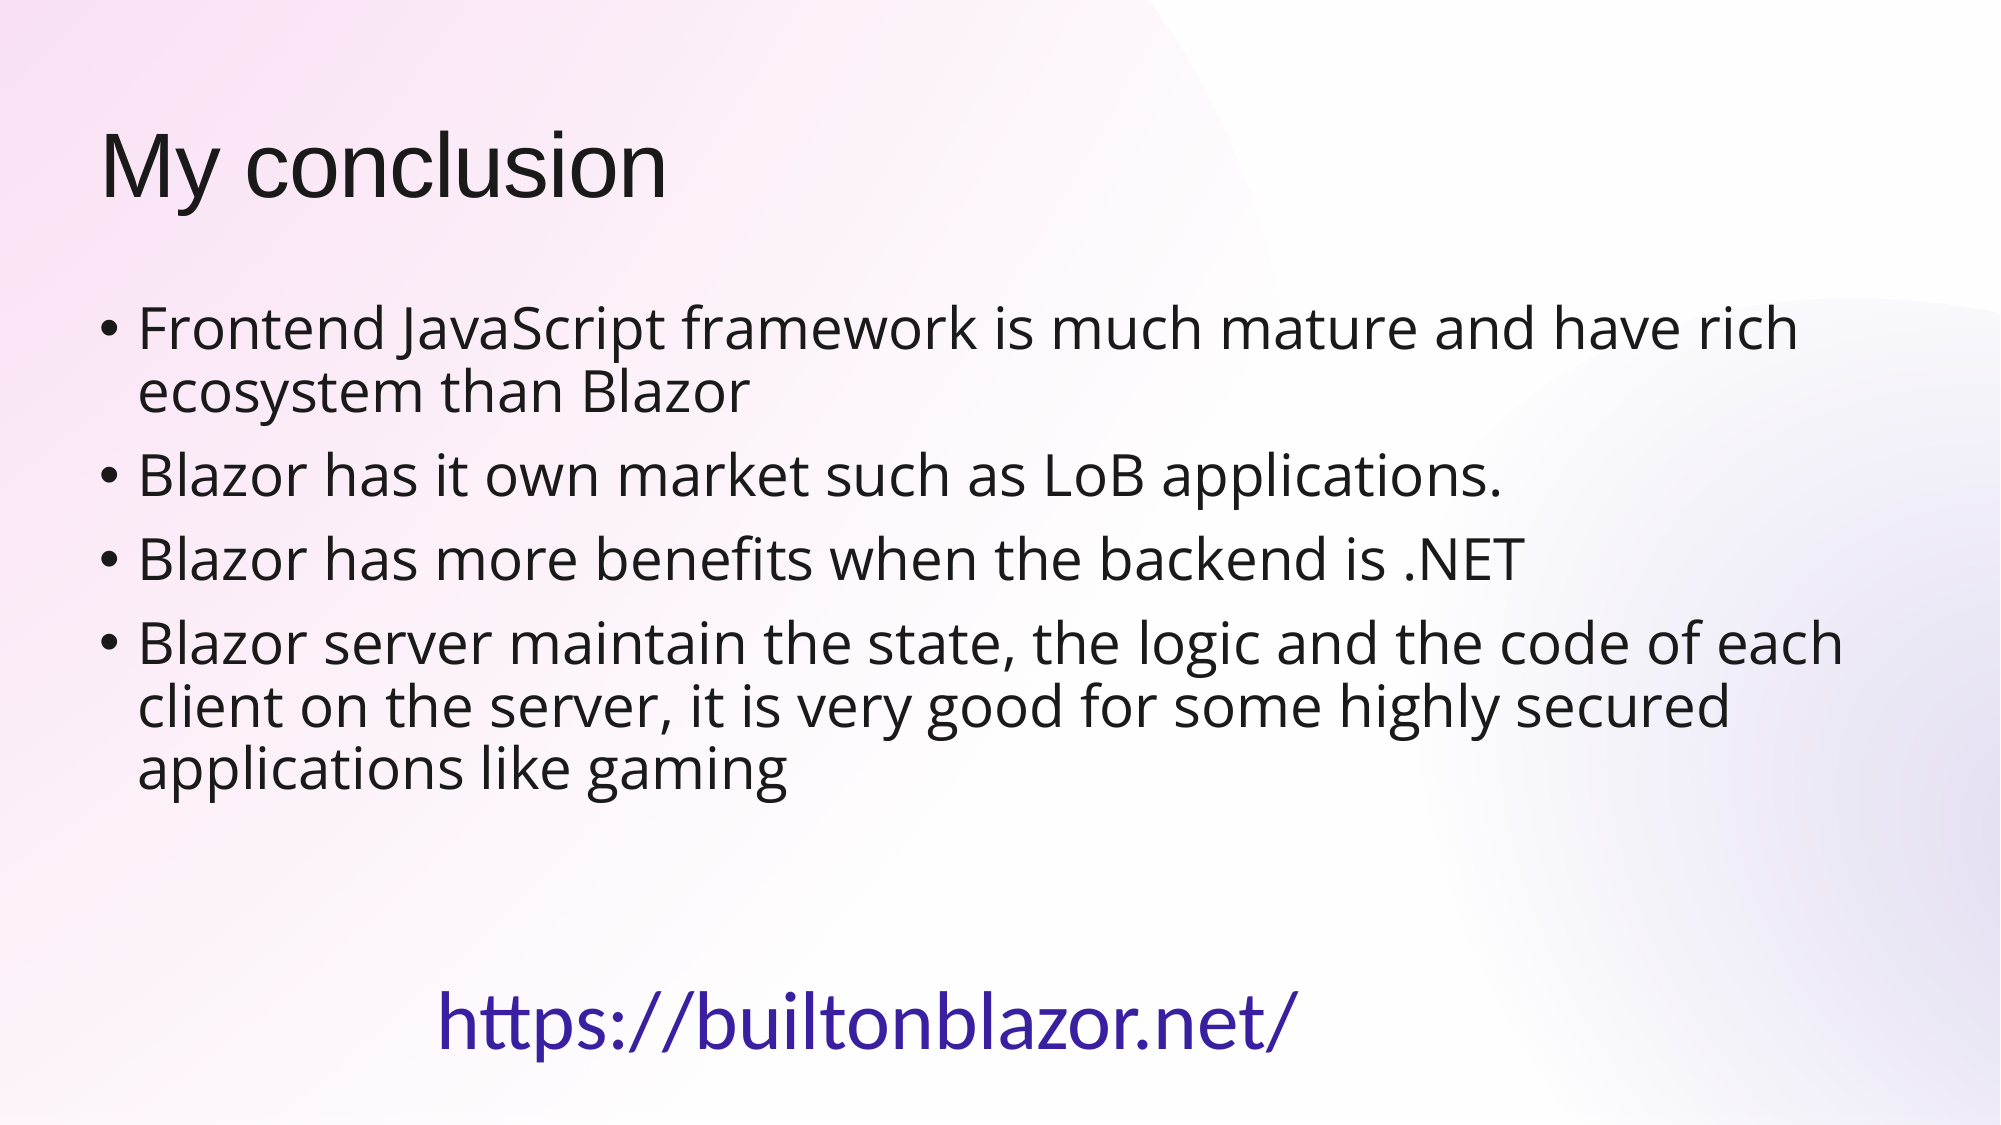

# My conclusion
Frontend JavaScript framework is much mature and have rich ecosystem than Blazor
Blazor has it own market such as LoB applications.
Blazor has more benefits when the backend is .NET
Blazor server maintain the state, the logic and the code of each client on the server, it is very good for some highly secured applications like gaming
https://builtonblazor.net/